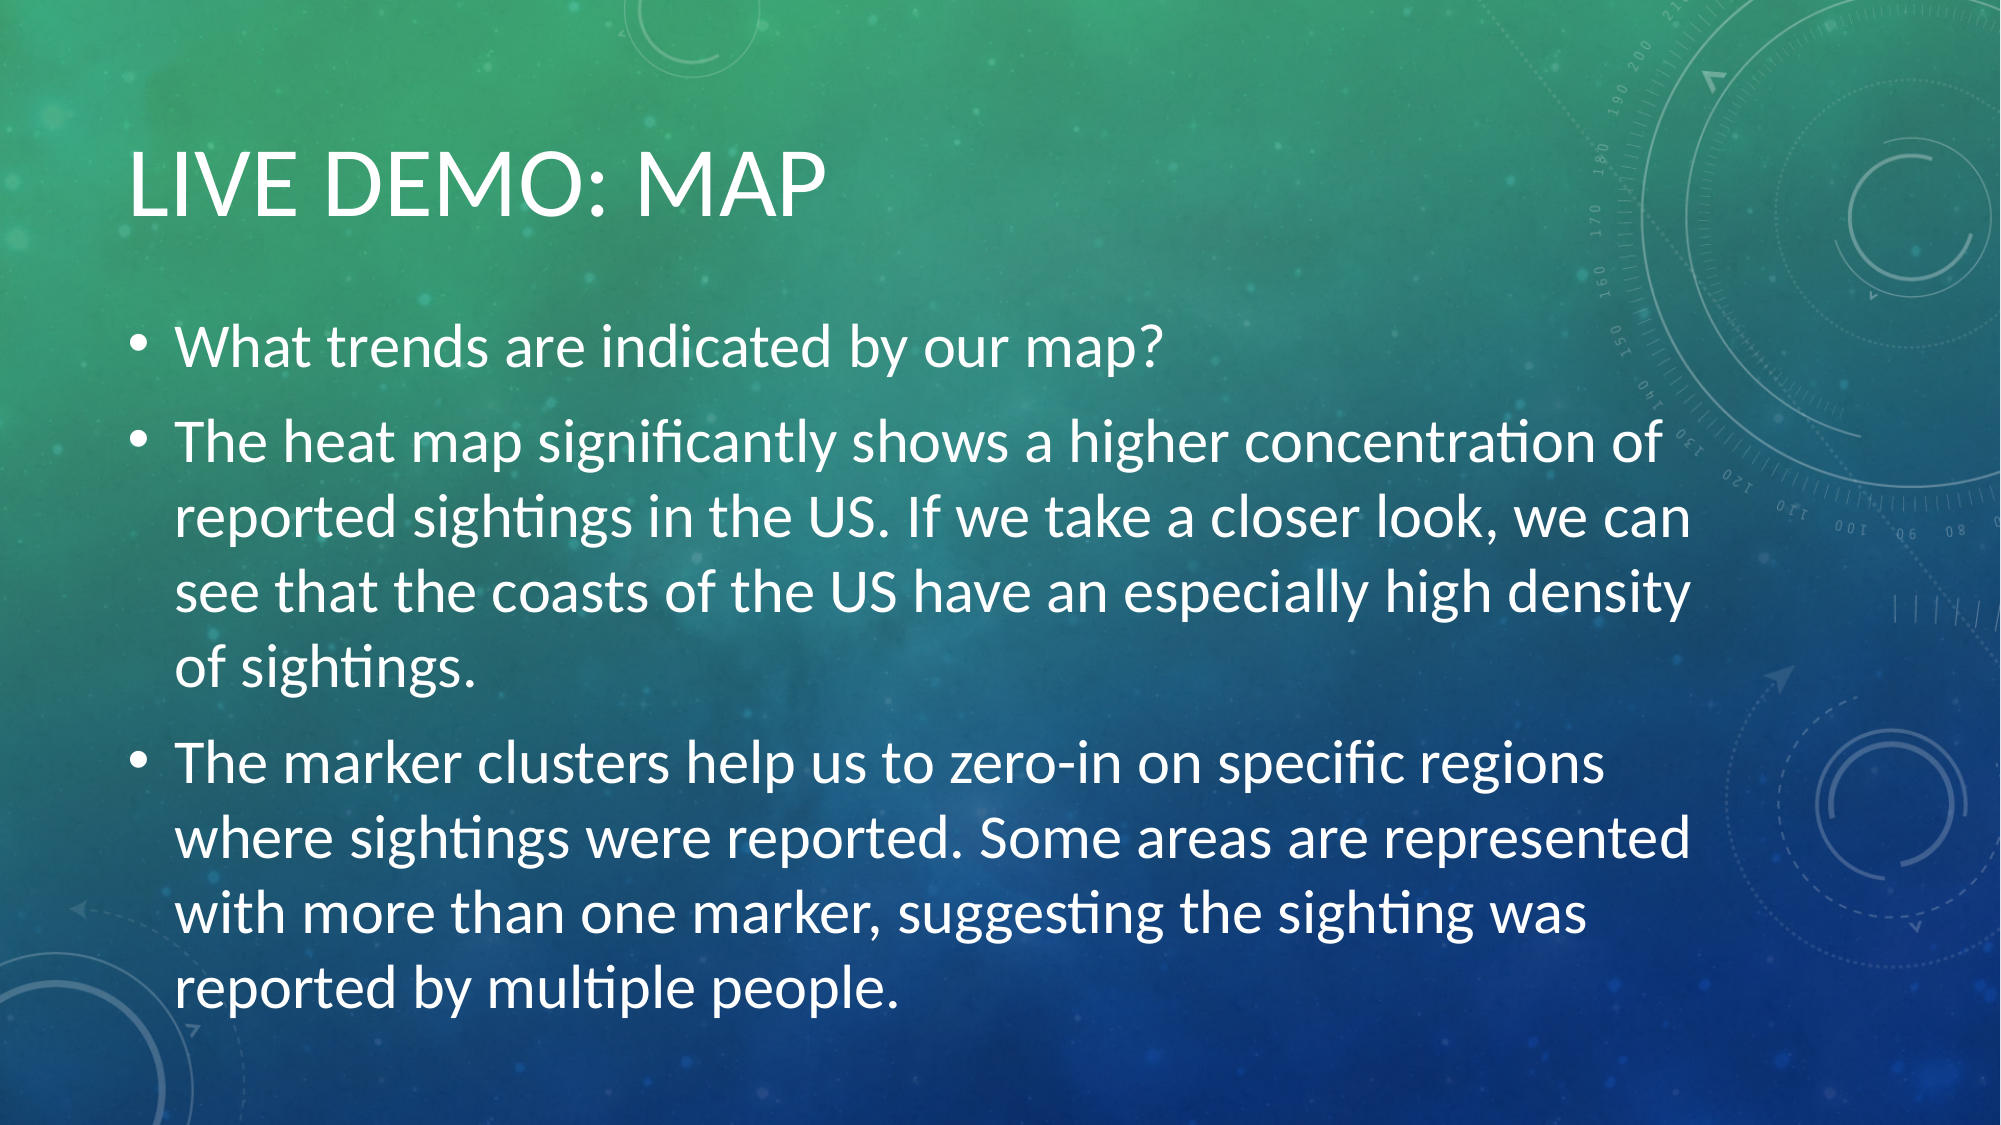

# Live Demo: MAP
What trends are indicated by our map?
The heat map significantly shows a higher concentration of reported sightings in the US. If we take a closer look, we can see that the coasts of the US have an especially high density of sightings.
The marker clusters help us to zero-in on specific regions where sightings were reported. Some areas are represented with more than one marker, suggesting the sighting was reported by multiple people.